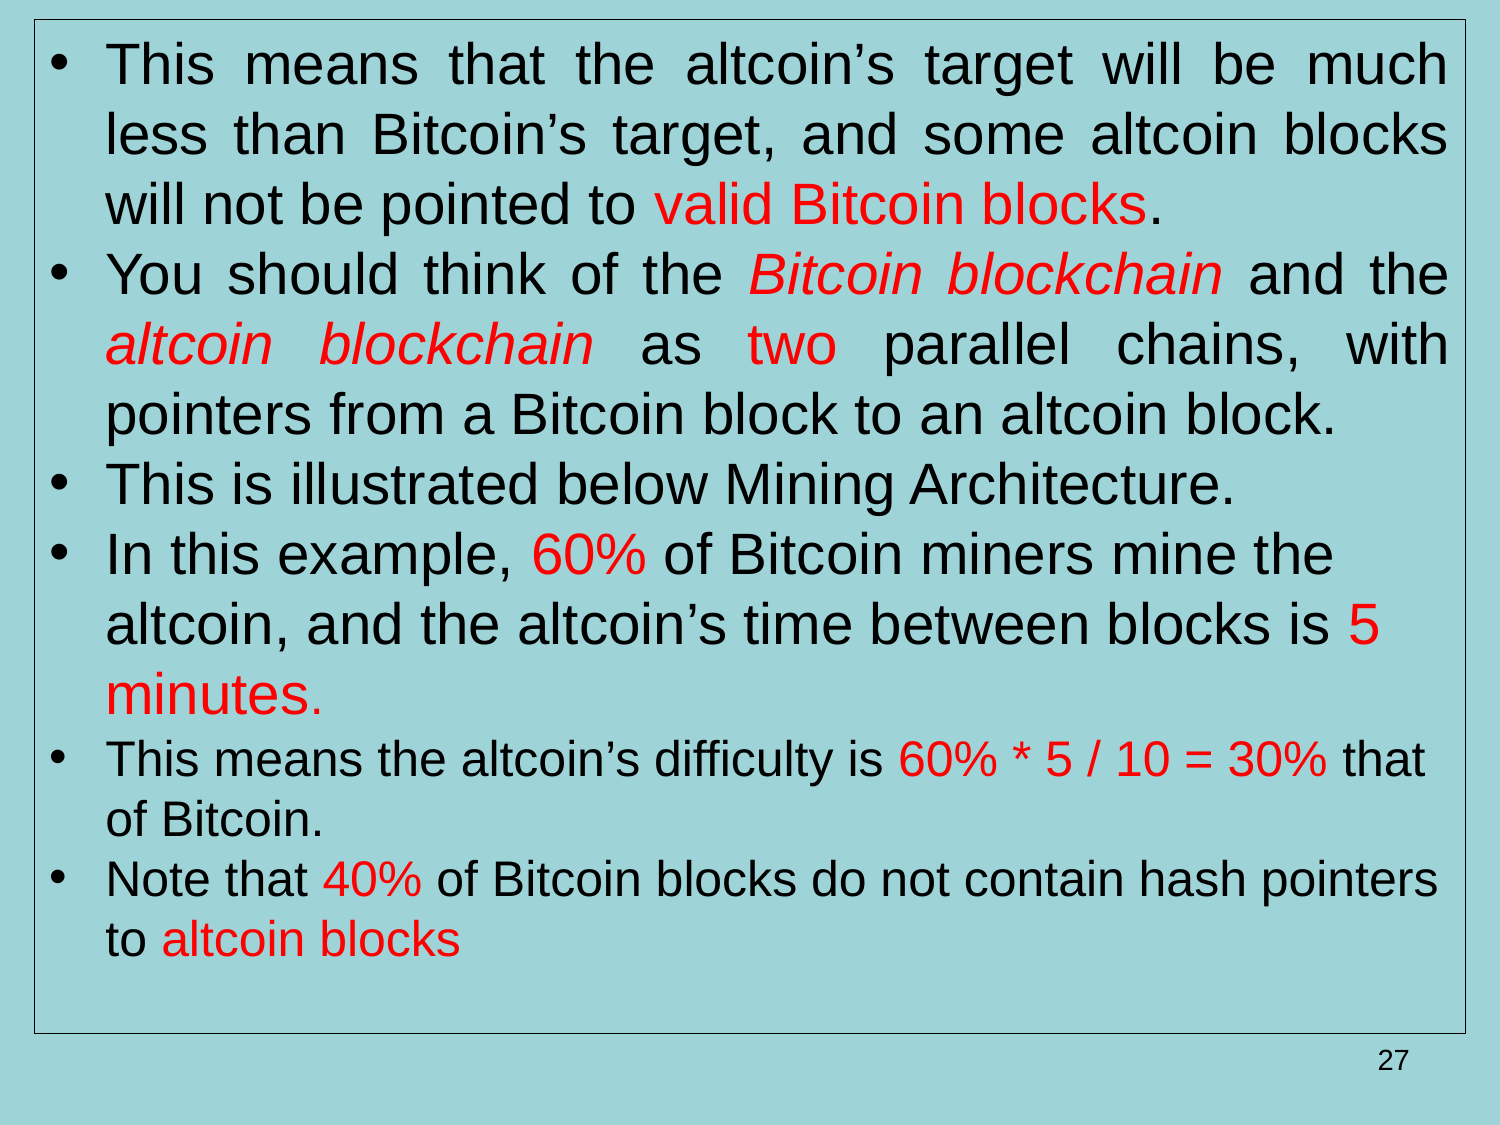

This means that the altcoin’s target will be much less than Bitcoin’s target, and some altcoin blocks will not be pointed to valid Bitcoin blocks.
You should think of the Bitcoin blockchain and the altcoin blockchain as two parallel chains, with pointers from a Bitcoin block to an altcoin block.
This is illustrated below Mining Architecture.
In this example, 60% of Bitcoin miners mine the altcoin, and the altcoin’s time between blocks is 5 minutes.
This means the altcoin’s difficulty is 60% * 5 / 10 = 30% that of Bitcoin.
Note that 40% of Bitcoin blocks do not contain hash pointers to altcoin blocks
27